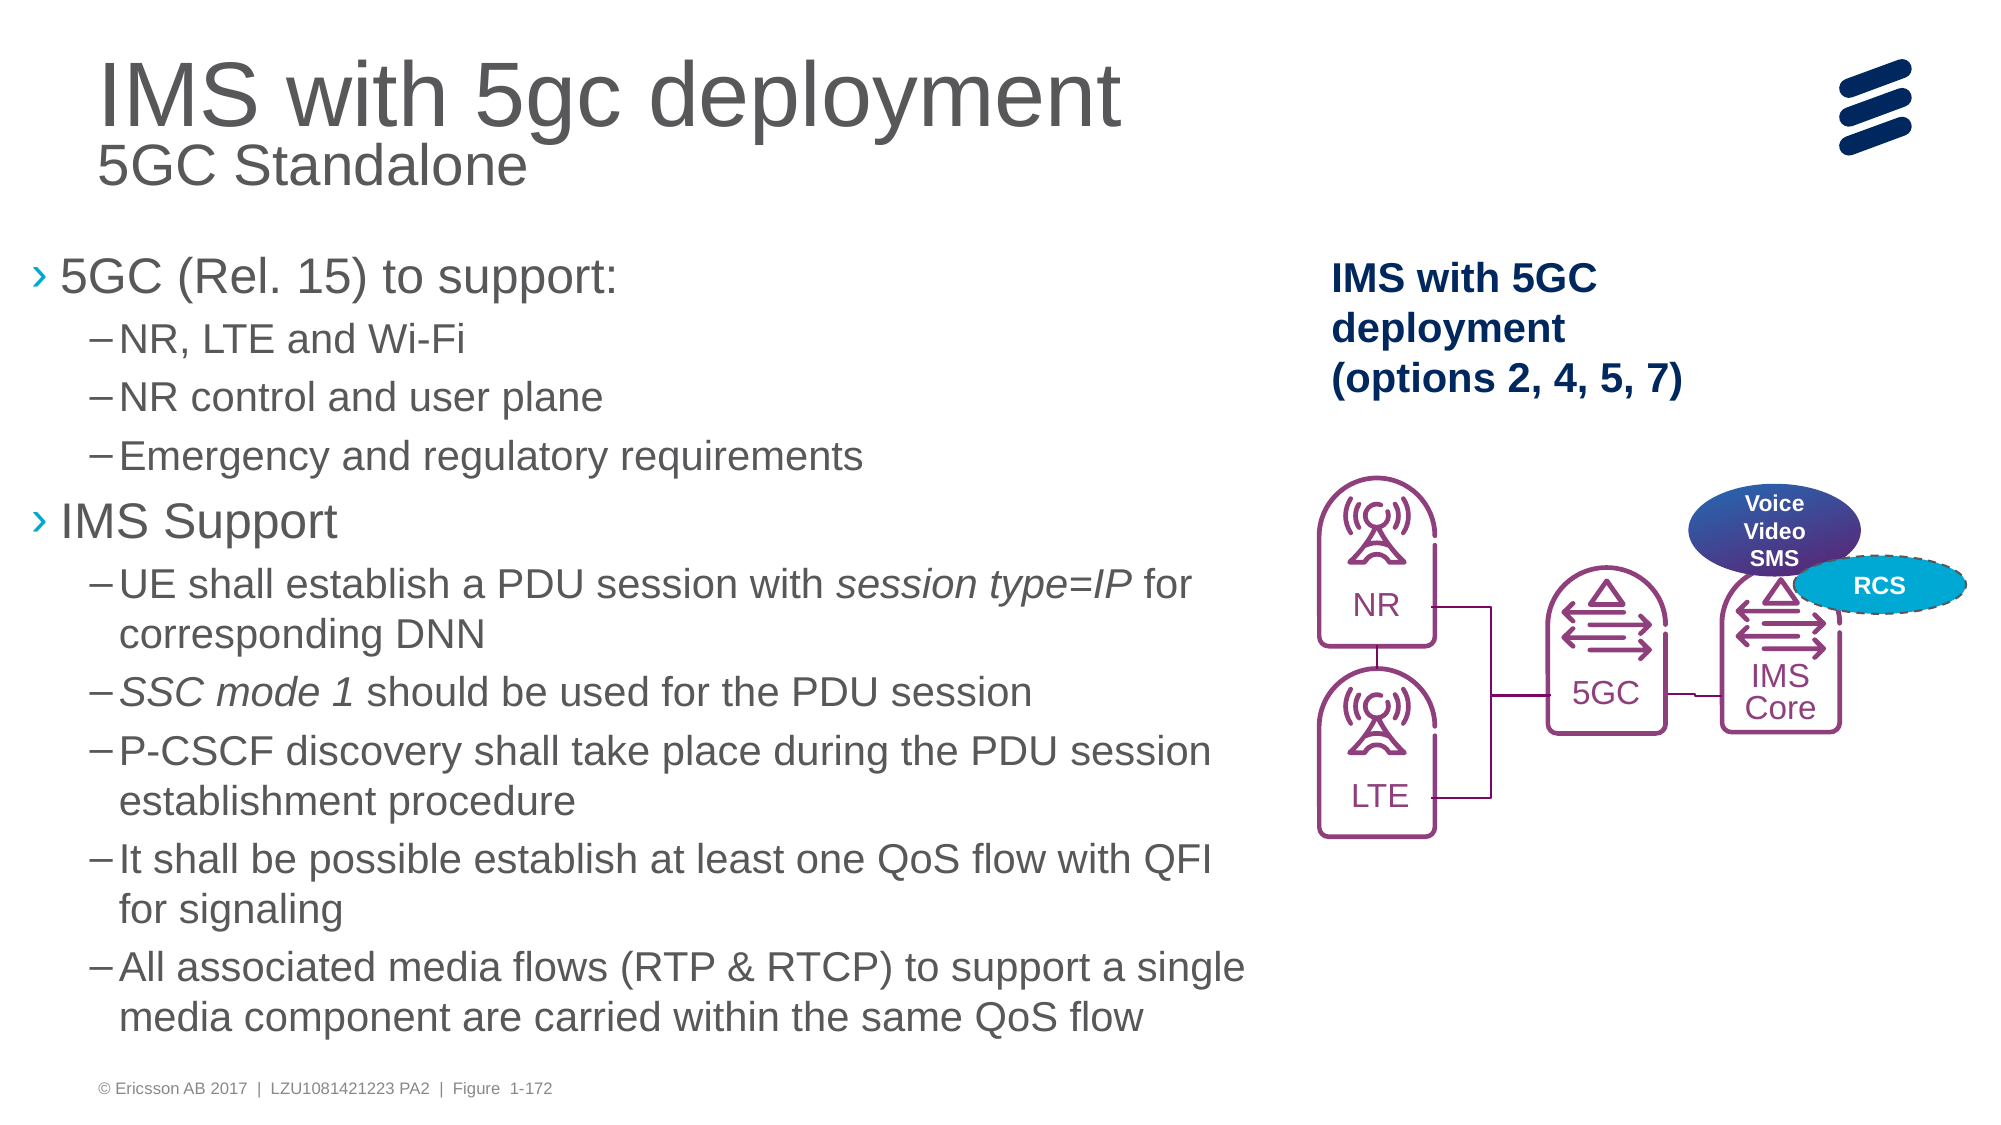

# IMS with 5gc deployment 5GC Standalone
5GC (Rel. 15) to support:
NR, LTE and Wi-Fi
NR control and user plane
Emergency and regulatory requirements
IMS Support
UE shall establish a PDU session with session type=IP for corresponding DNN
SSC mode 1 should be used for the PDU session
P-CSCF discovery shall take place during the PDU session establishment procedure
It shall be possible establish at least one QoS flow with QFI for signaling
All associated media flows (RTP & RTCP) to support a single media component are carried within the same QoS flow

IMS with 5GC deployment
(options 2, 4, 5, 7)

NR
Voice
Video
SMS
RCS

IMS Core

5GC

 LTE